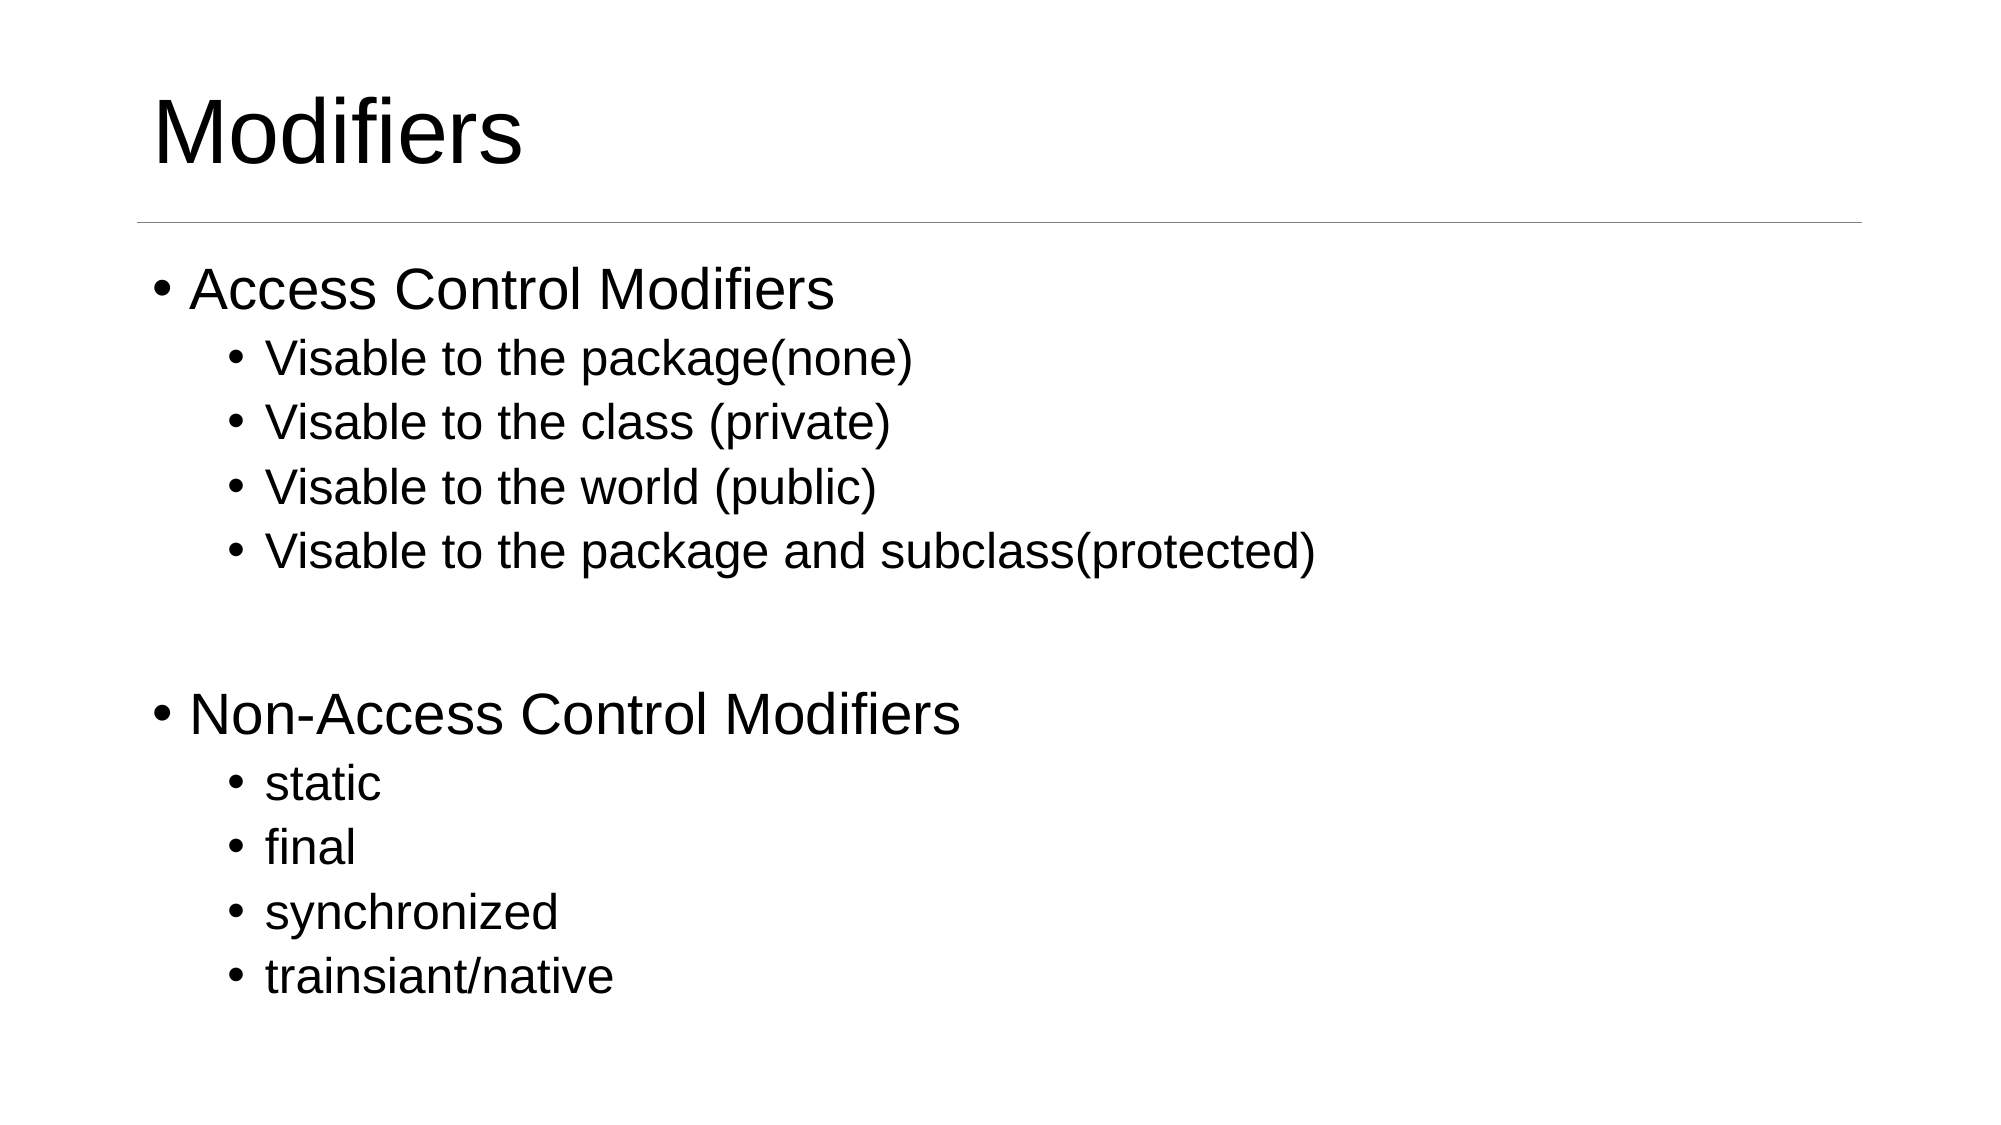

# Modifiers
Access Control Modifiers
Visable to the package(none)
Visable to the class (private)
Visable to the world (public)
Visable to the package and subclass(protected)

Non-Access Control Modifiers
static
final
synchronized
trainsiant/native